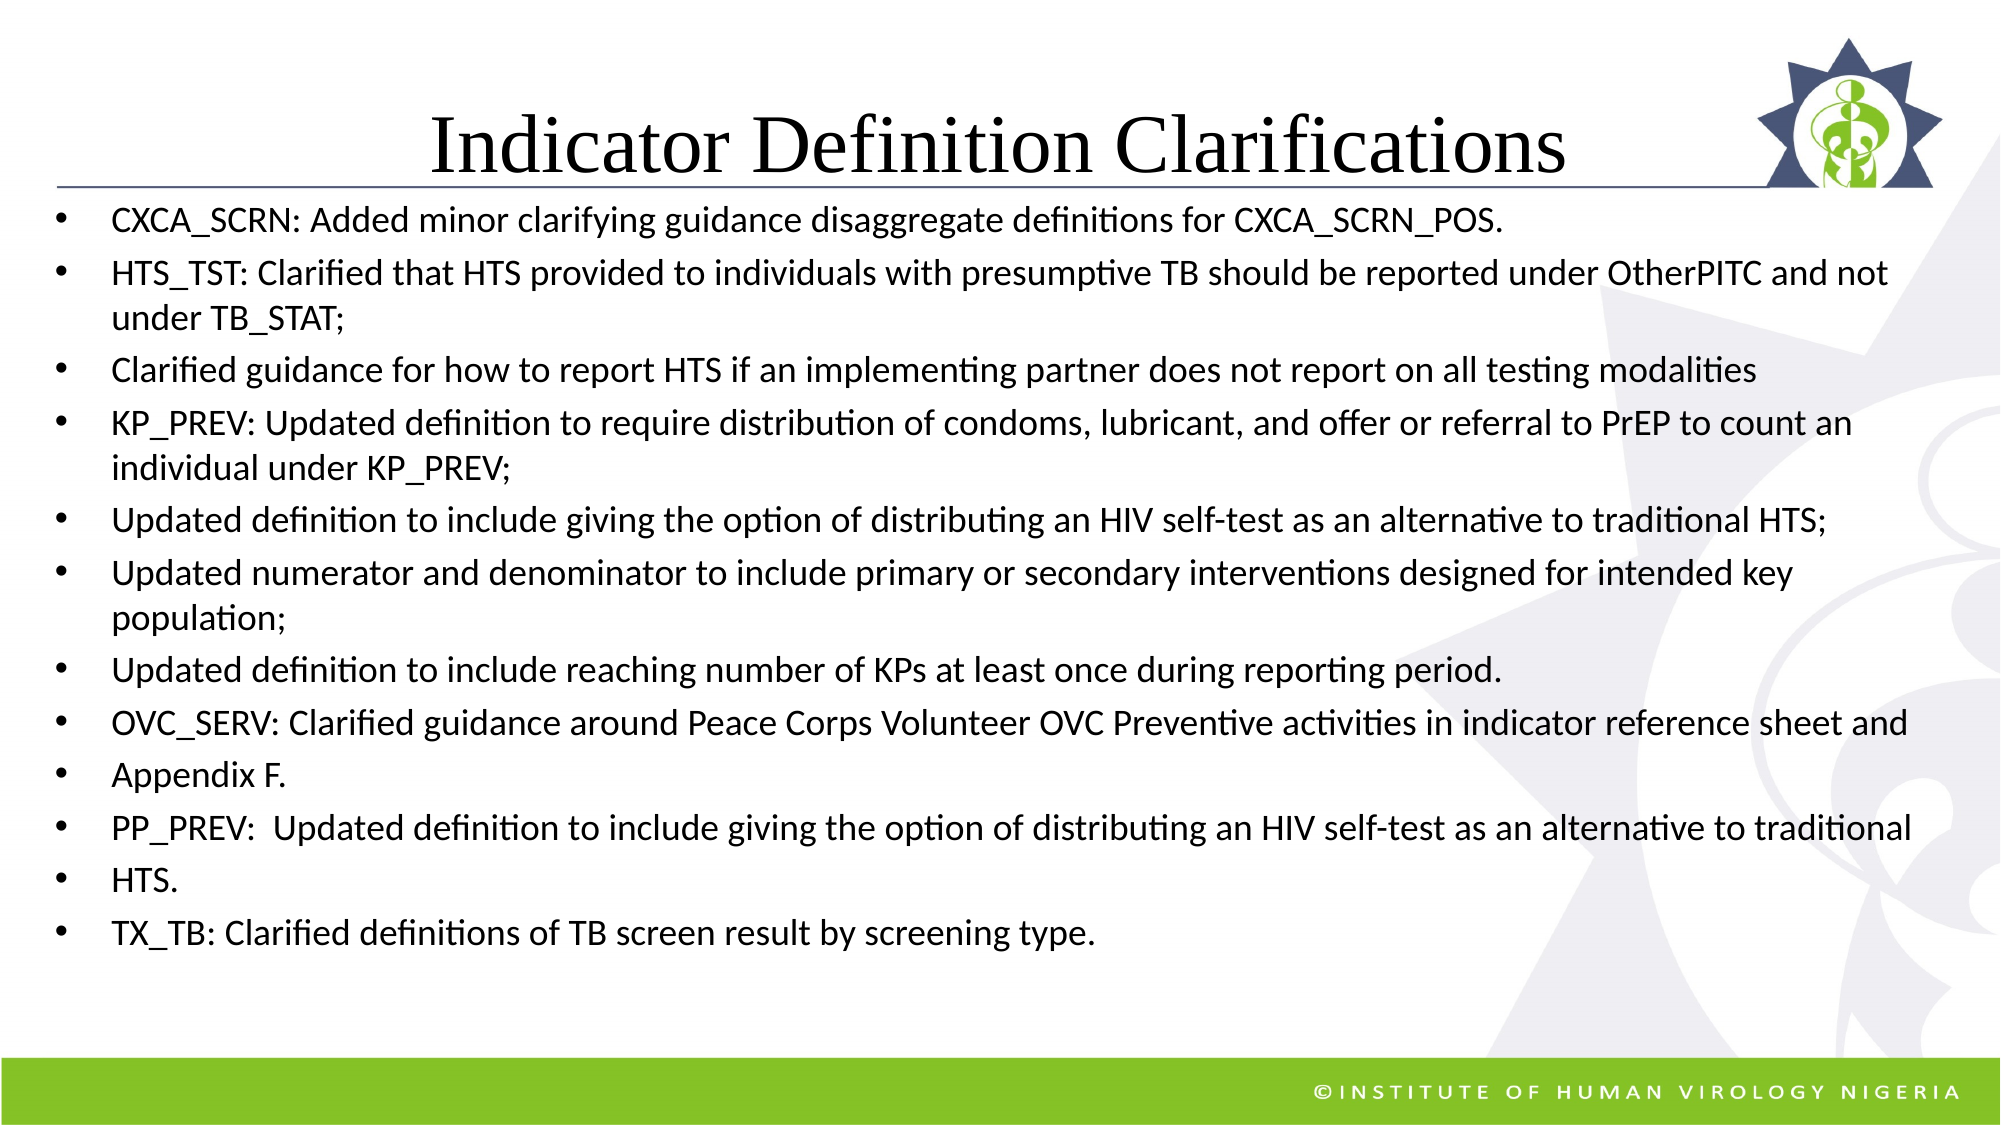

# Indicator Definition Clarifications
CXCA_SCRN: Added minor clarifying guidance disaggregate definitions for CXCA_SCRN_POS.
HTS_TST: Clarified that HTS provided to individuals with presumptive TB should be reported under OtherPITC and not under TB_STAT;
Clarified guidance for how to report HTS if an implementing partner does not report on all testing modalities
KP_PREV: Updated definition to require distribution of condoms, lubricant, and offer or referral to PrEP to count an individual under KP_PREV;
Updated definition to include giving the option of distributing an HIV self-test as an alternative to traditional HTS;
Updated numerator and denominator to include primary or secondary interventions designed for intended key population;
Updated definition to include reaching number of KPs at least once during reporting period.
OVC_SERV: Clarified guidance around Peace Corps Volunteer OVC Preventive activities in indicator reference sheet and
Appendix F.
PP_PREV:  Updated definition to include giving the option of distributing an HIV self-test as an alternative to traditional
HTS.
TX_TB: Clarified definitions of TB screen result by screening type.